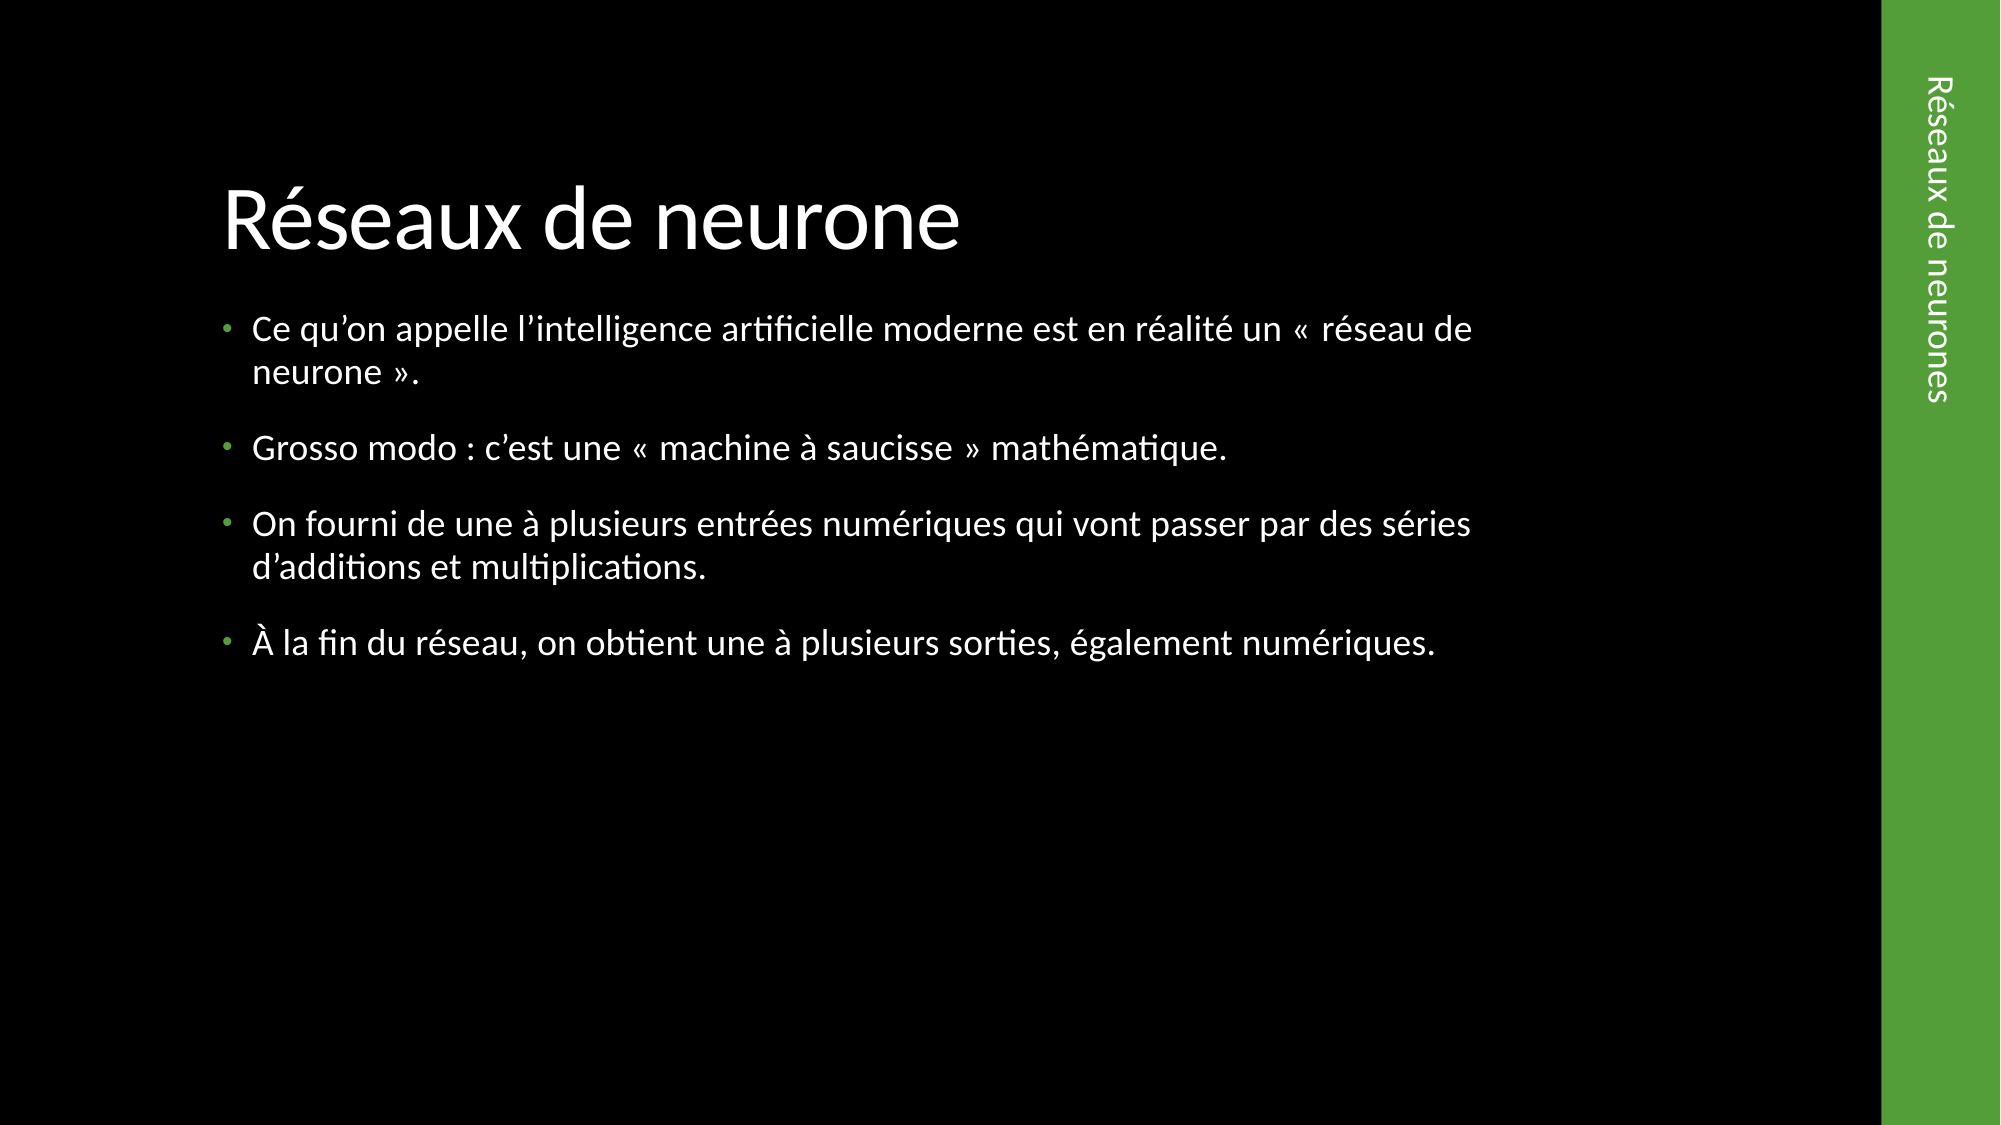

# Réseaux de neurone
Ce qu’on appelle l’intelligence artificielle moderne est en réalité un « réseau de neurone ».
Grosso modo : c’est une « machine à saucisse » mathématique.
On fourni de une à plusieurs entrées numériques qui vont passer par des séries d’additions et multiplications.
À la fin du réseau, on obtient une à plusieurs sorties, également numériques.
Réseaux de neurones